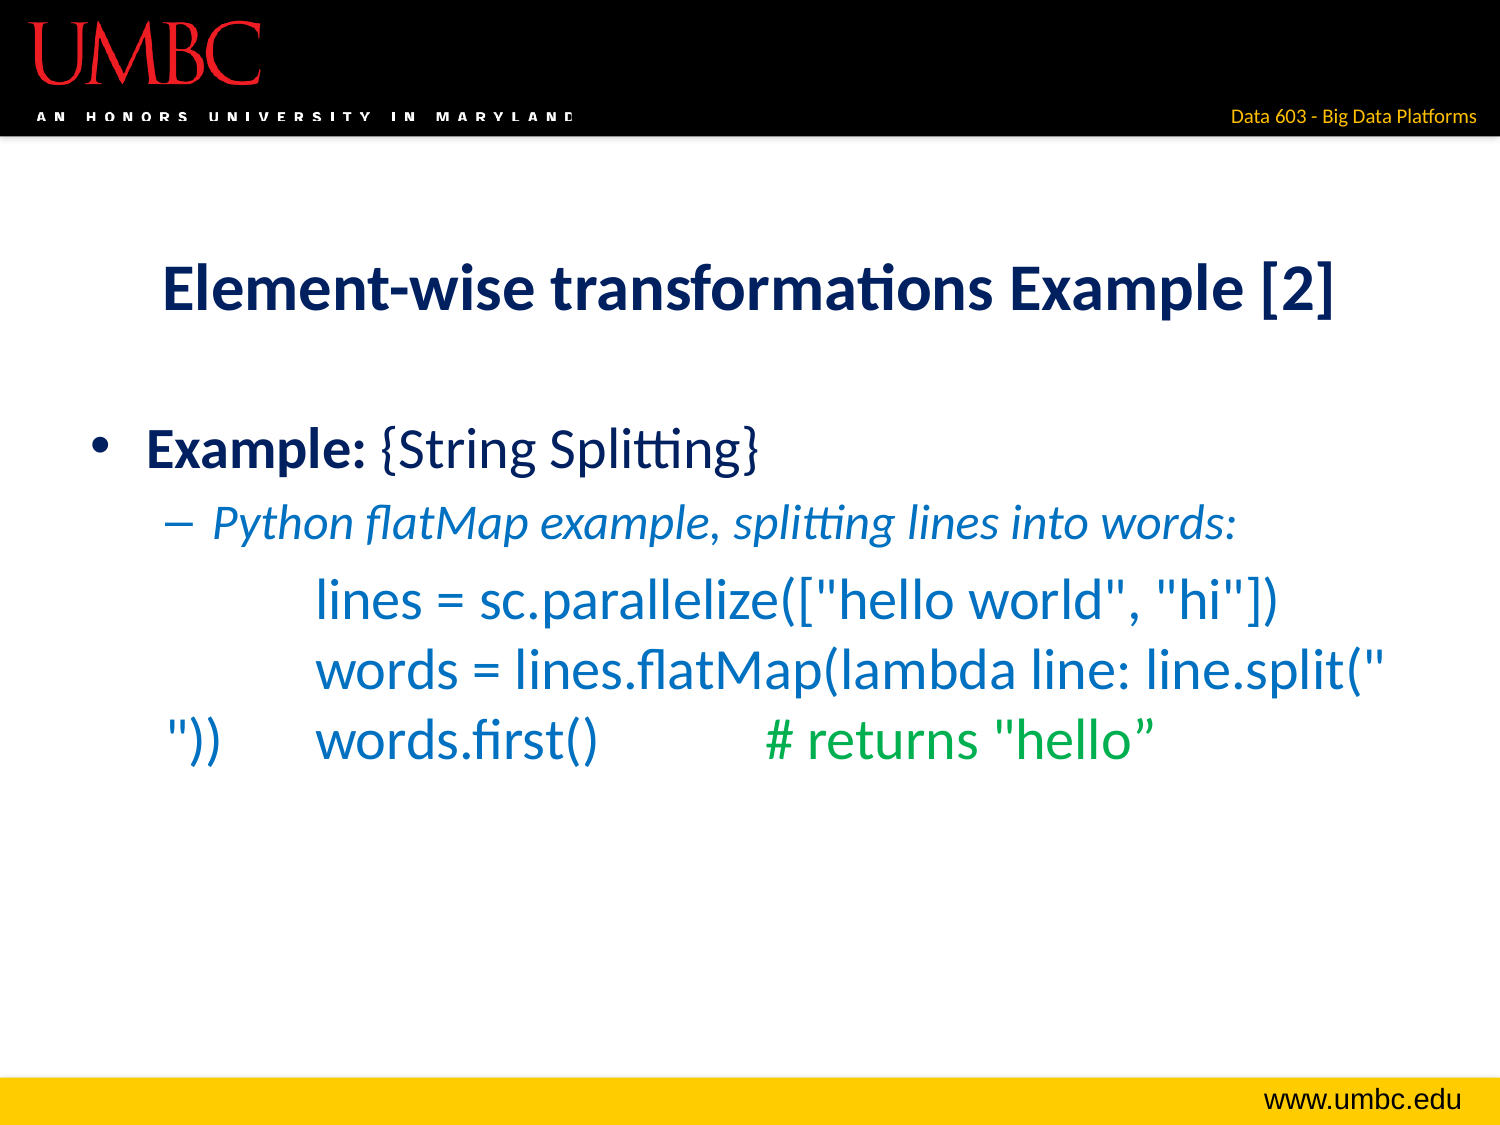

# Element-wise transformations Example [2]
Example: {String Splitting}
Python flatMap example, splitting lines into words:
	lines = sc.parallelize(["hello world", "hi"])
	words = lines.flatMap(lambda line: line.split(" ")) 	words.first() 		# returns "hello”